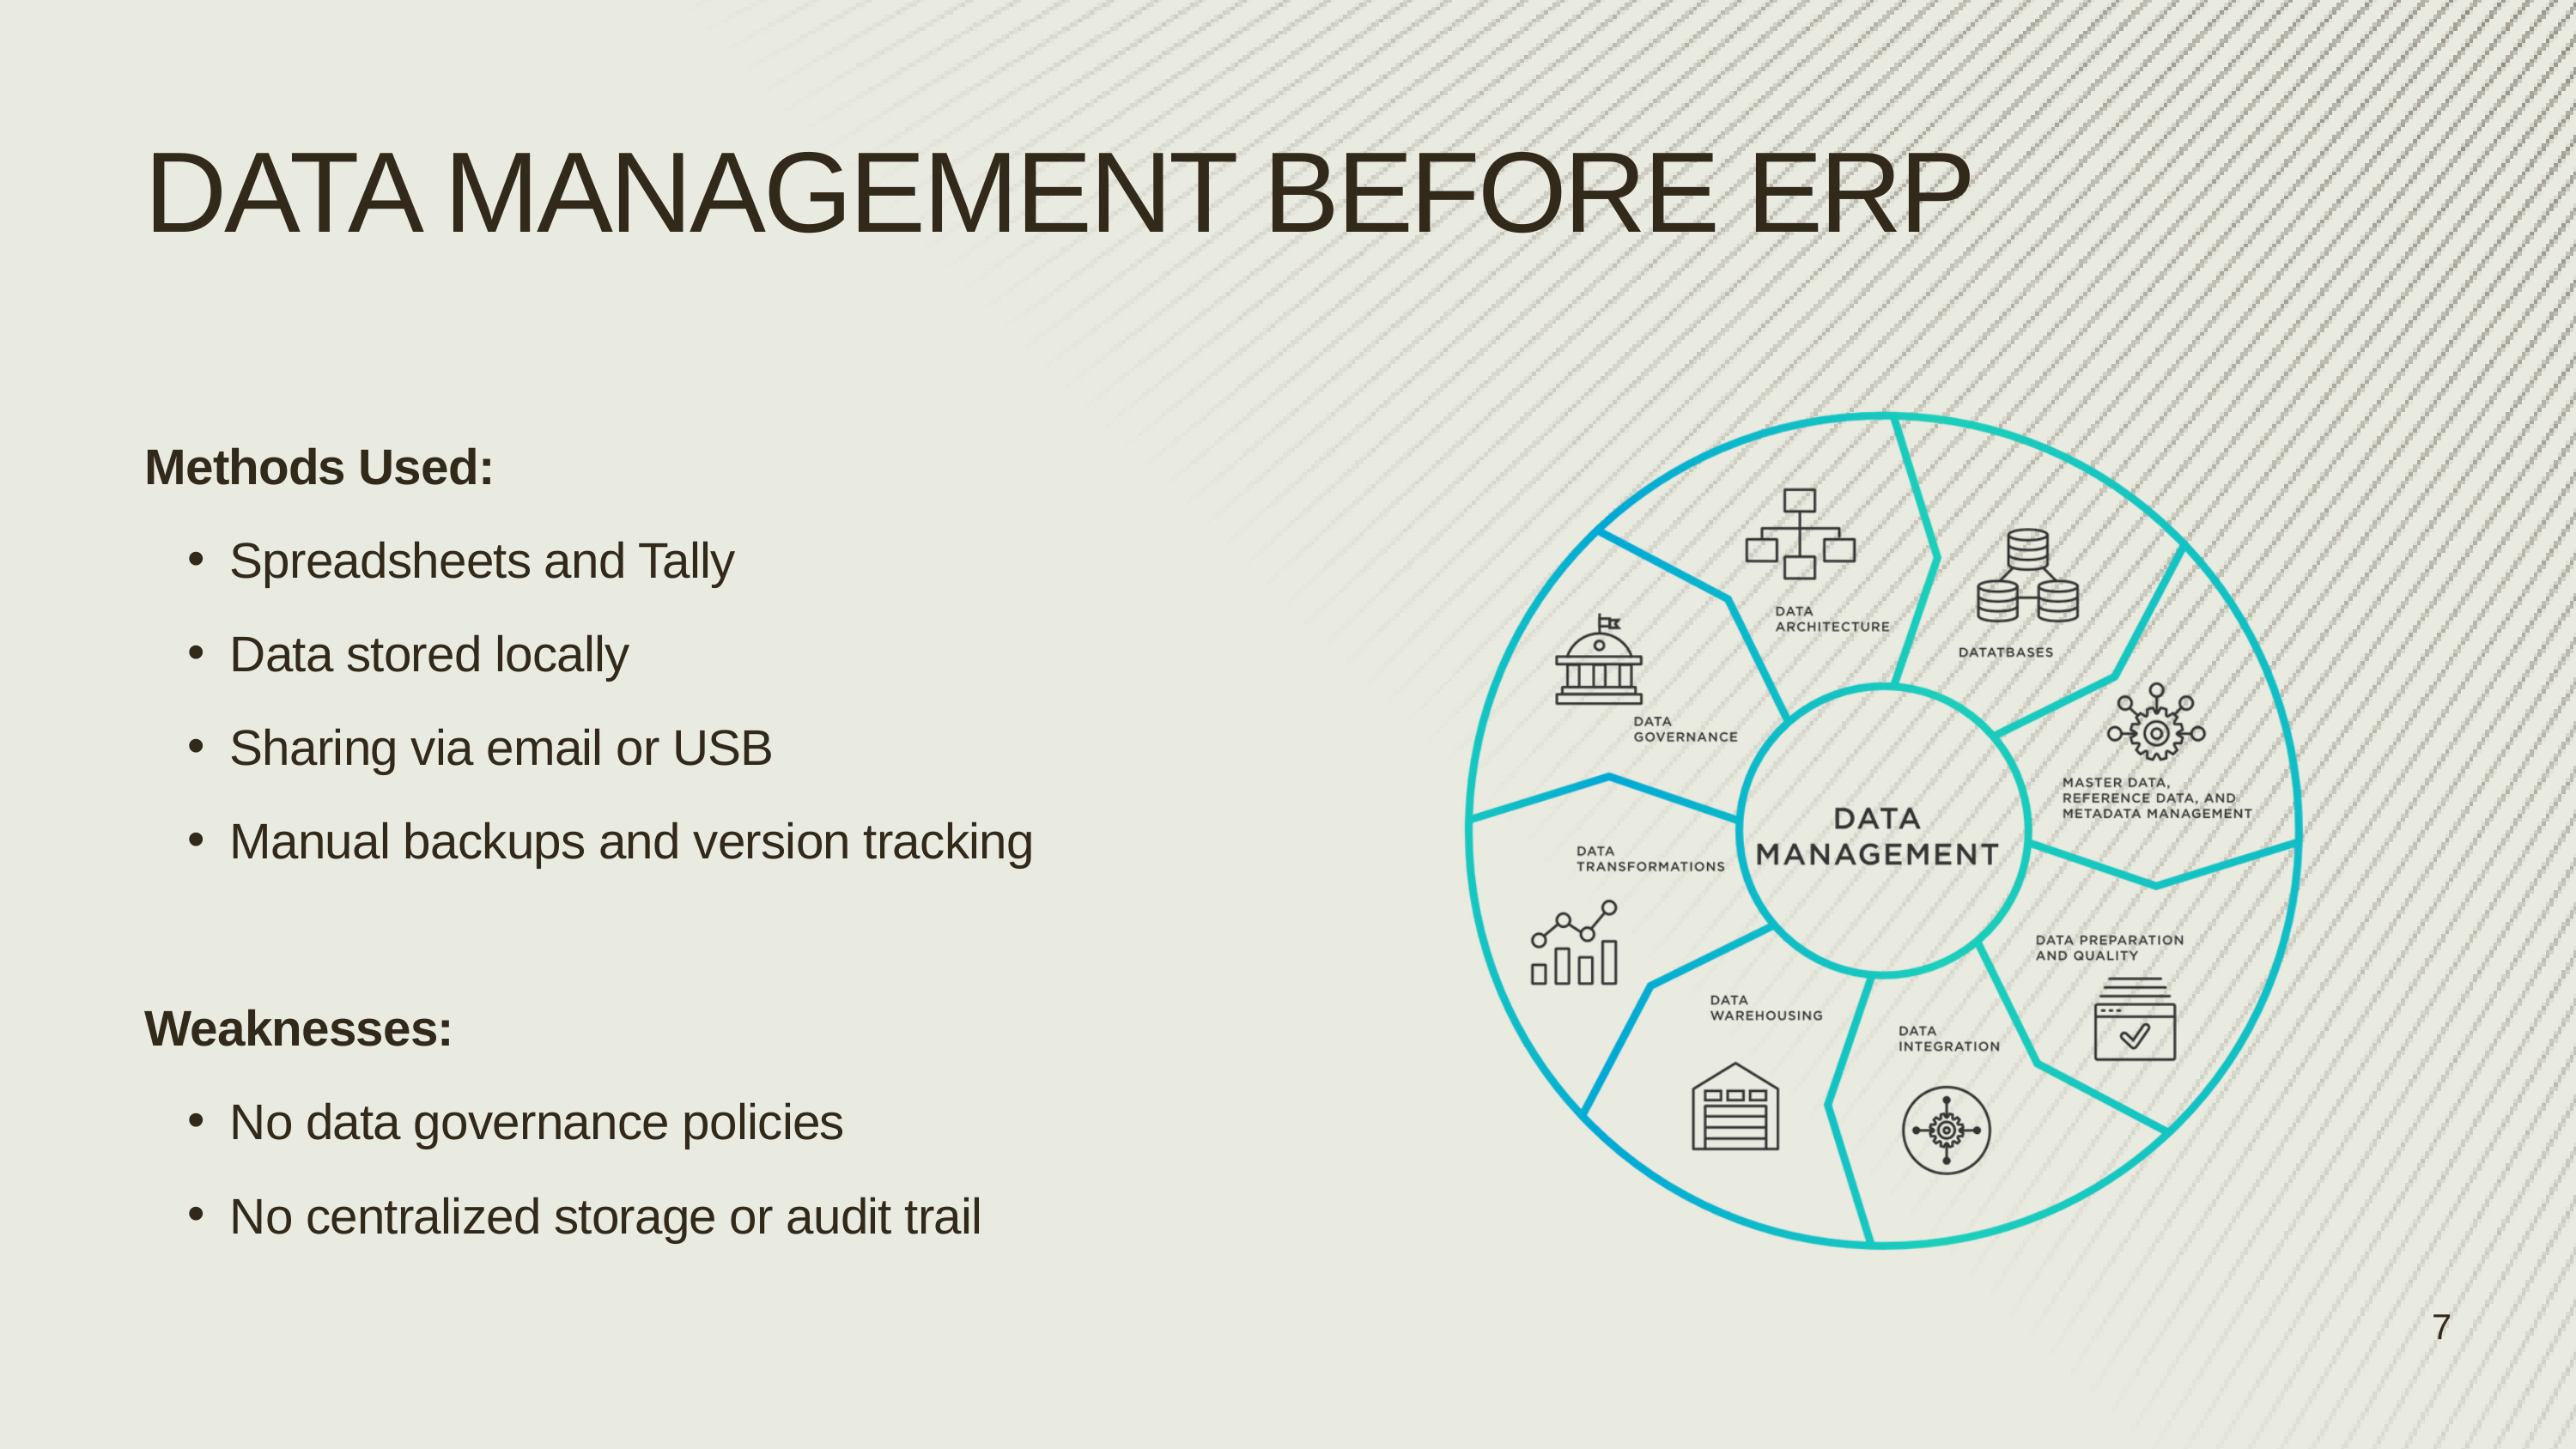

DATA MANAGEMENT BEFORE ERP
Methods Used:
Spreadsheets and Tally
Data stored locally
Sharing via email or USB
Manual backups and version tracking

Weaknesses:
No data governance policies
No centralized storage or audit trail

7